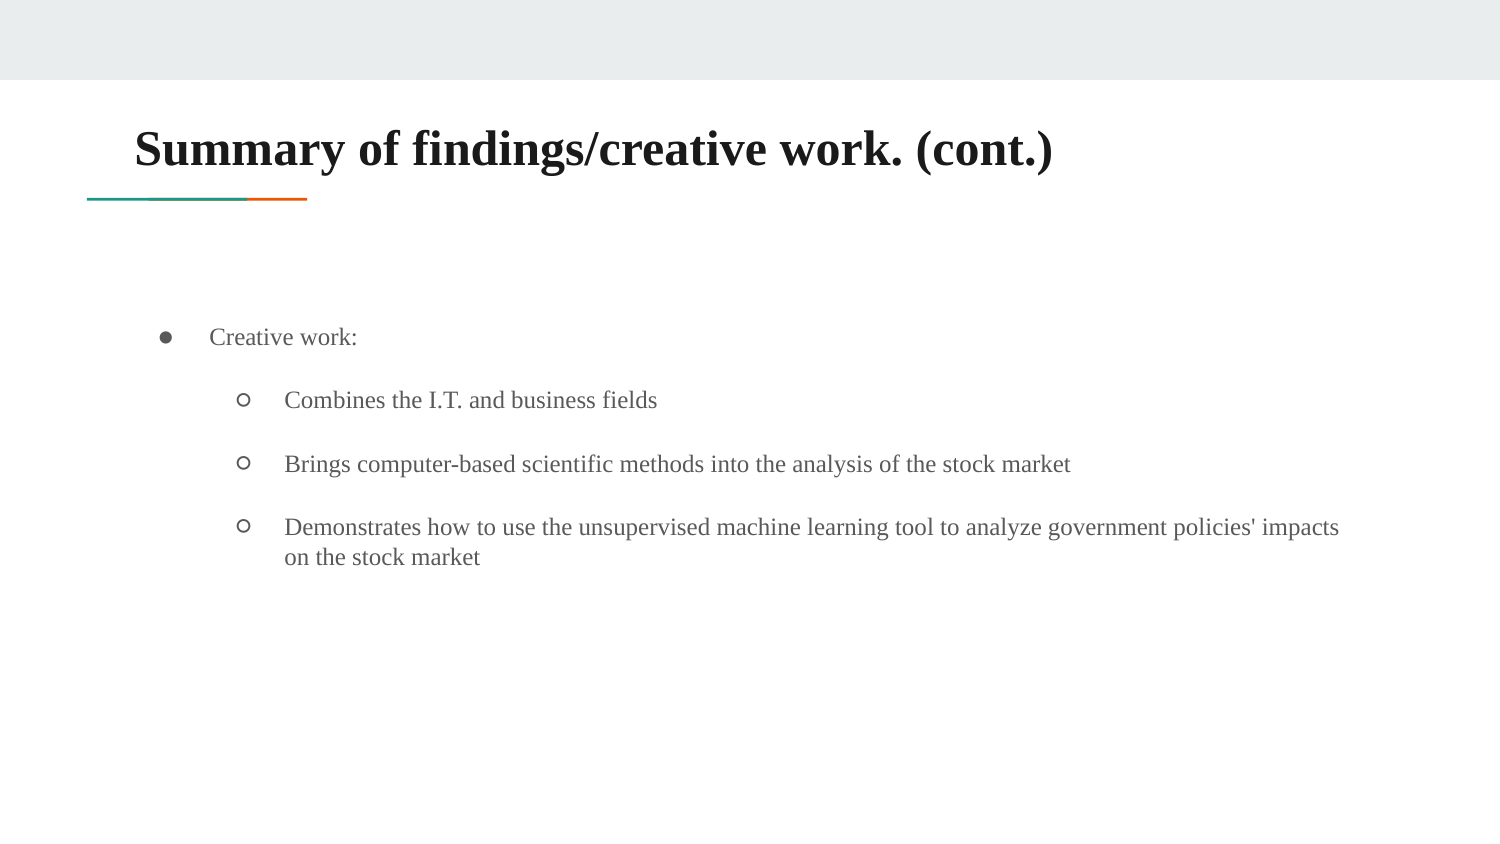

# Summary of findings/creative work. (cont.)
Creative work:
Combines the I.T. and business fields
Brings computer-based scientific methods into the analysis of the stock market
Demonstrates how to use the unsupervised machine learning tool to analyze government policies' impacts on the stock market